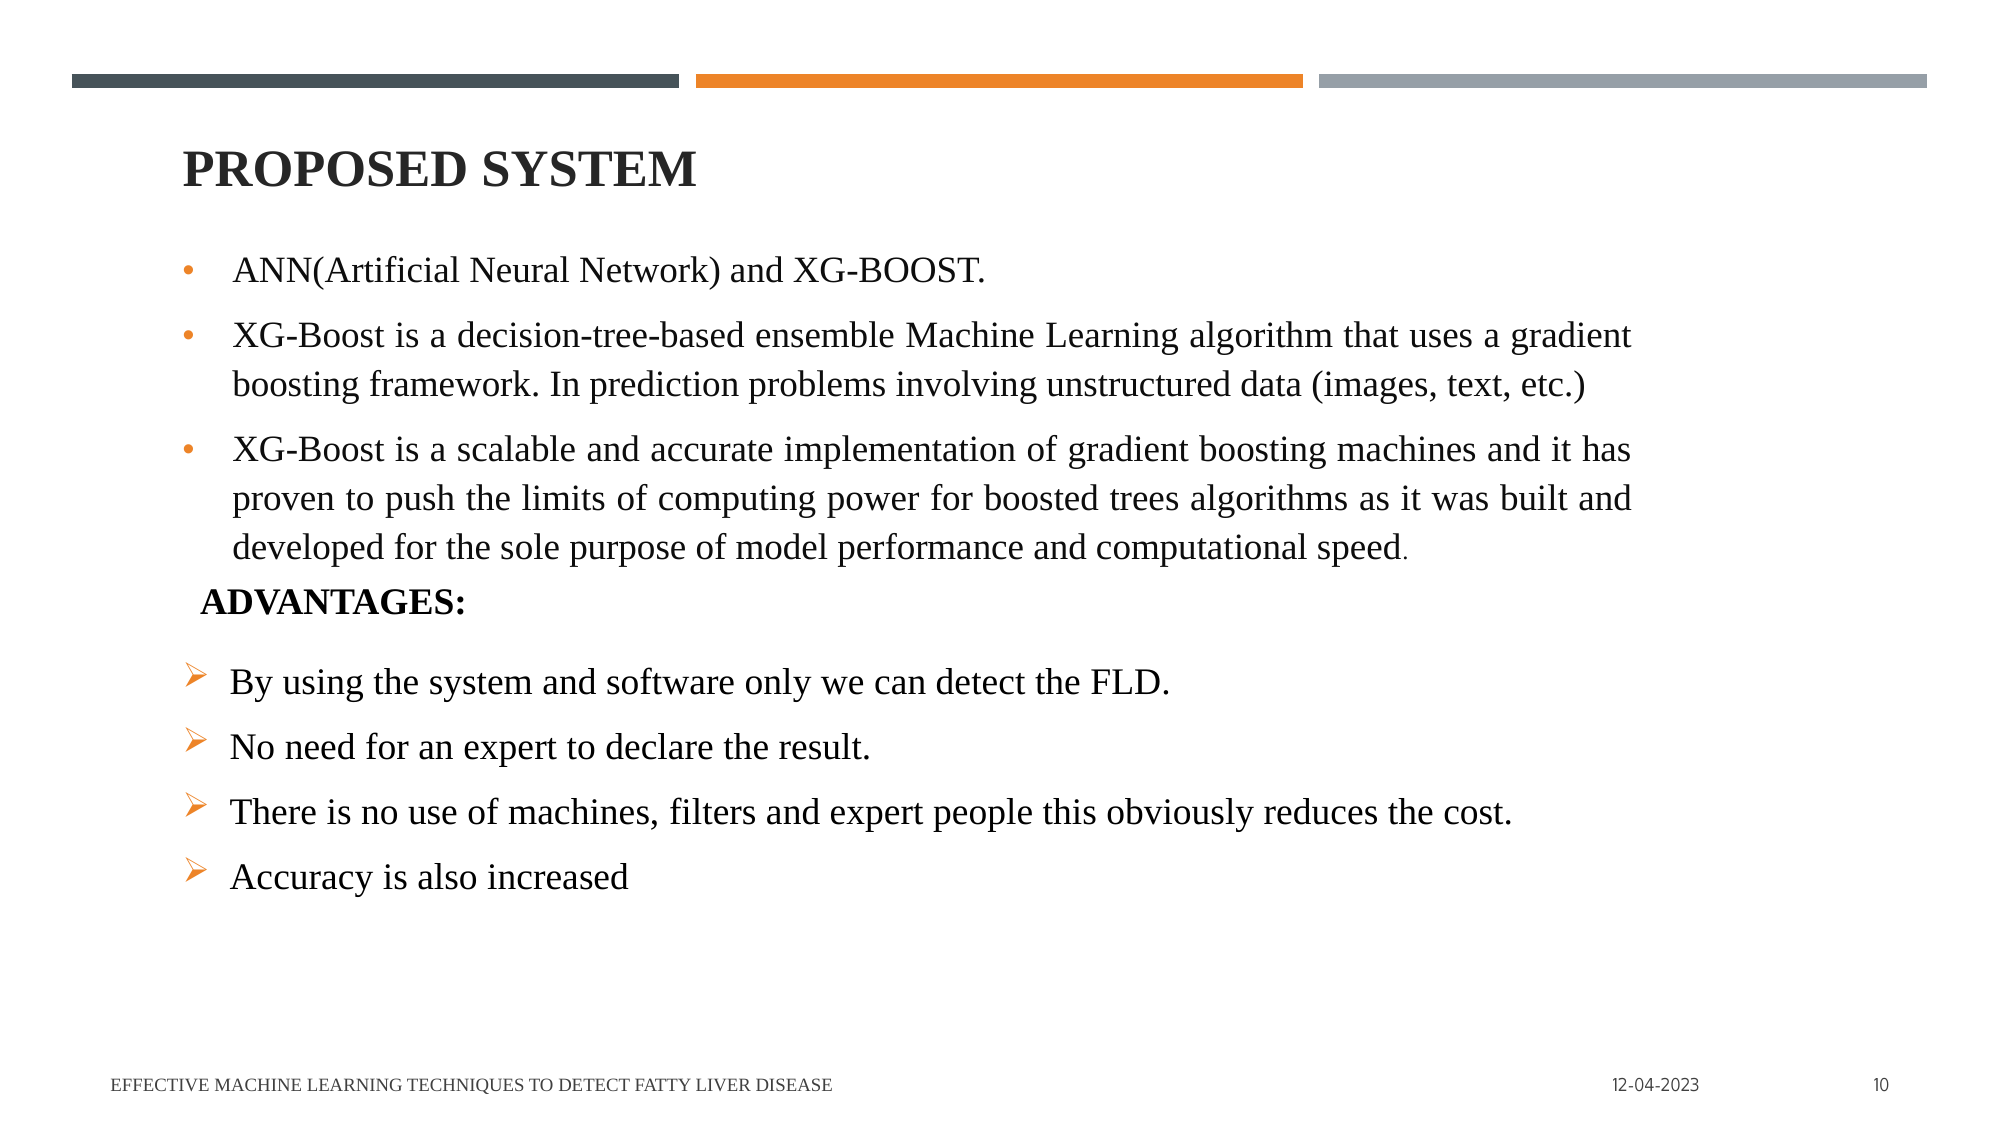

# Proposed System
ANN(Artificial Neural Network) and XG-BOOST.
XG-Boost is a decision-tree-based ensemble Machine Learning algorithm that uses a gradient boosting framework. In prediction problems involving unstructured data (images, text, etc.)
XG-Boost is a scalable and accurate implementation of gradient boosting machines and it has proven to push the limits of computing power for boosted trees algorithms as it was built and developed for the sole purpose of model performance and computational speed.

By using the system and software only we can detect the FLD.
No need for an expert to declare the result.
There is no use of machines, filters and expert people this obviously reduces the cost.
Accuracy is also increased
ADVANTAGES:
Effective Machine Learning Techniques To Detect Fatty Liver Disease
12-04-2023
10